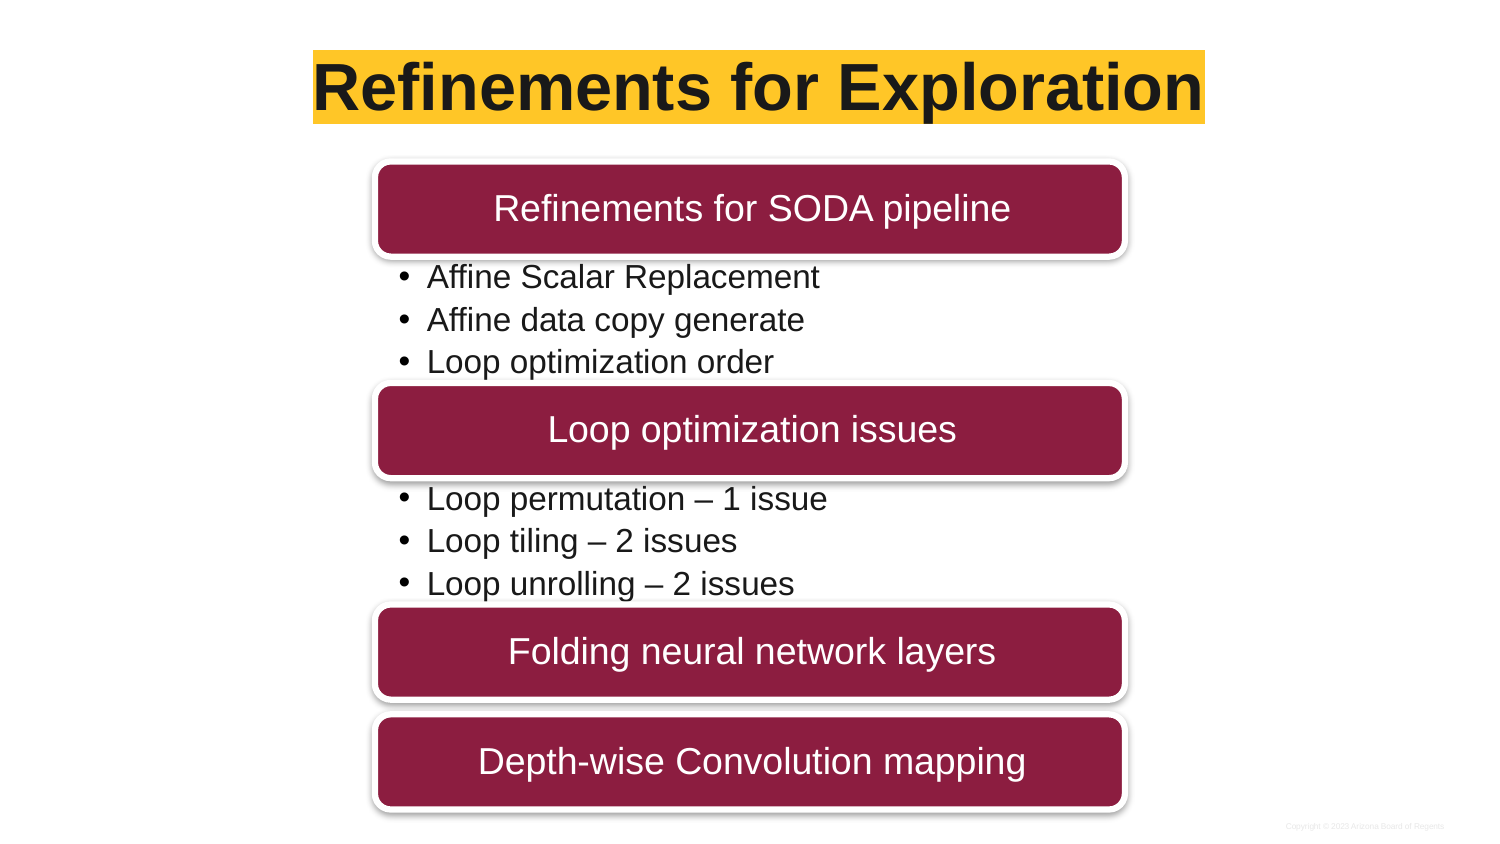

# Refinements for Exploration
Refinements for SODA pipeline
Affine Scalar Replacement
Affine data copy generate
Loop optimization order
Loop optimization issues
Loop permutation – 1 issue
Loop tiling – 2 issues
Loop unrolling – 2 issues
Folding neural network layers
Depth-wise Convolution mapping